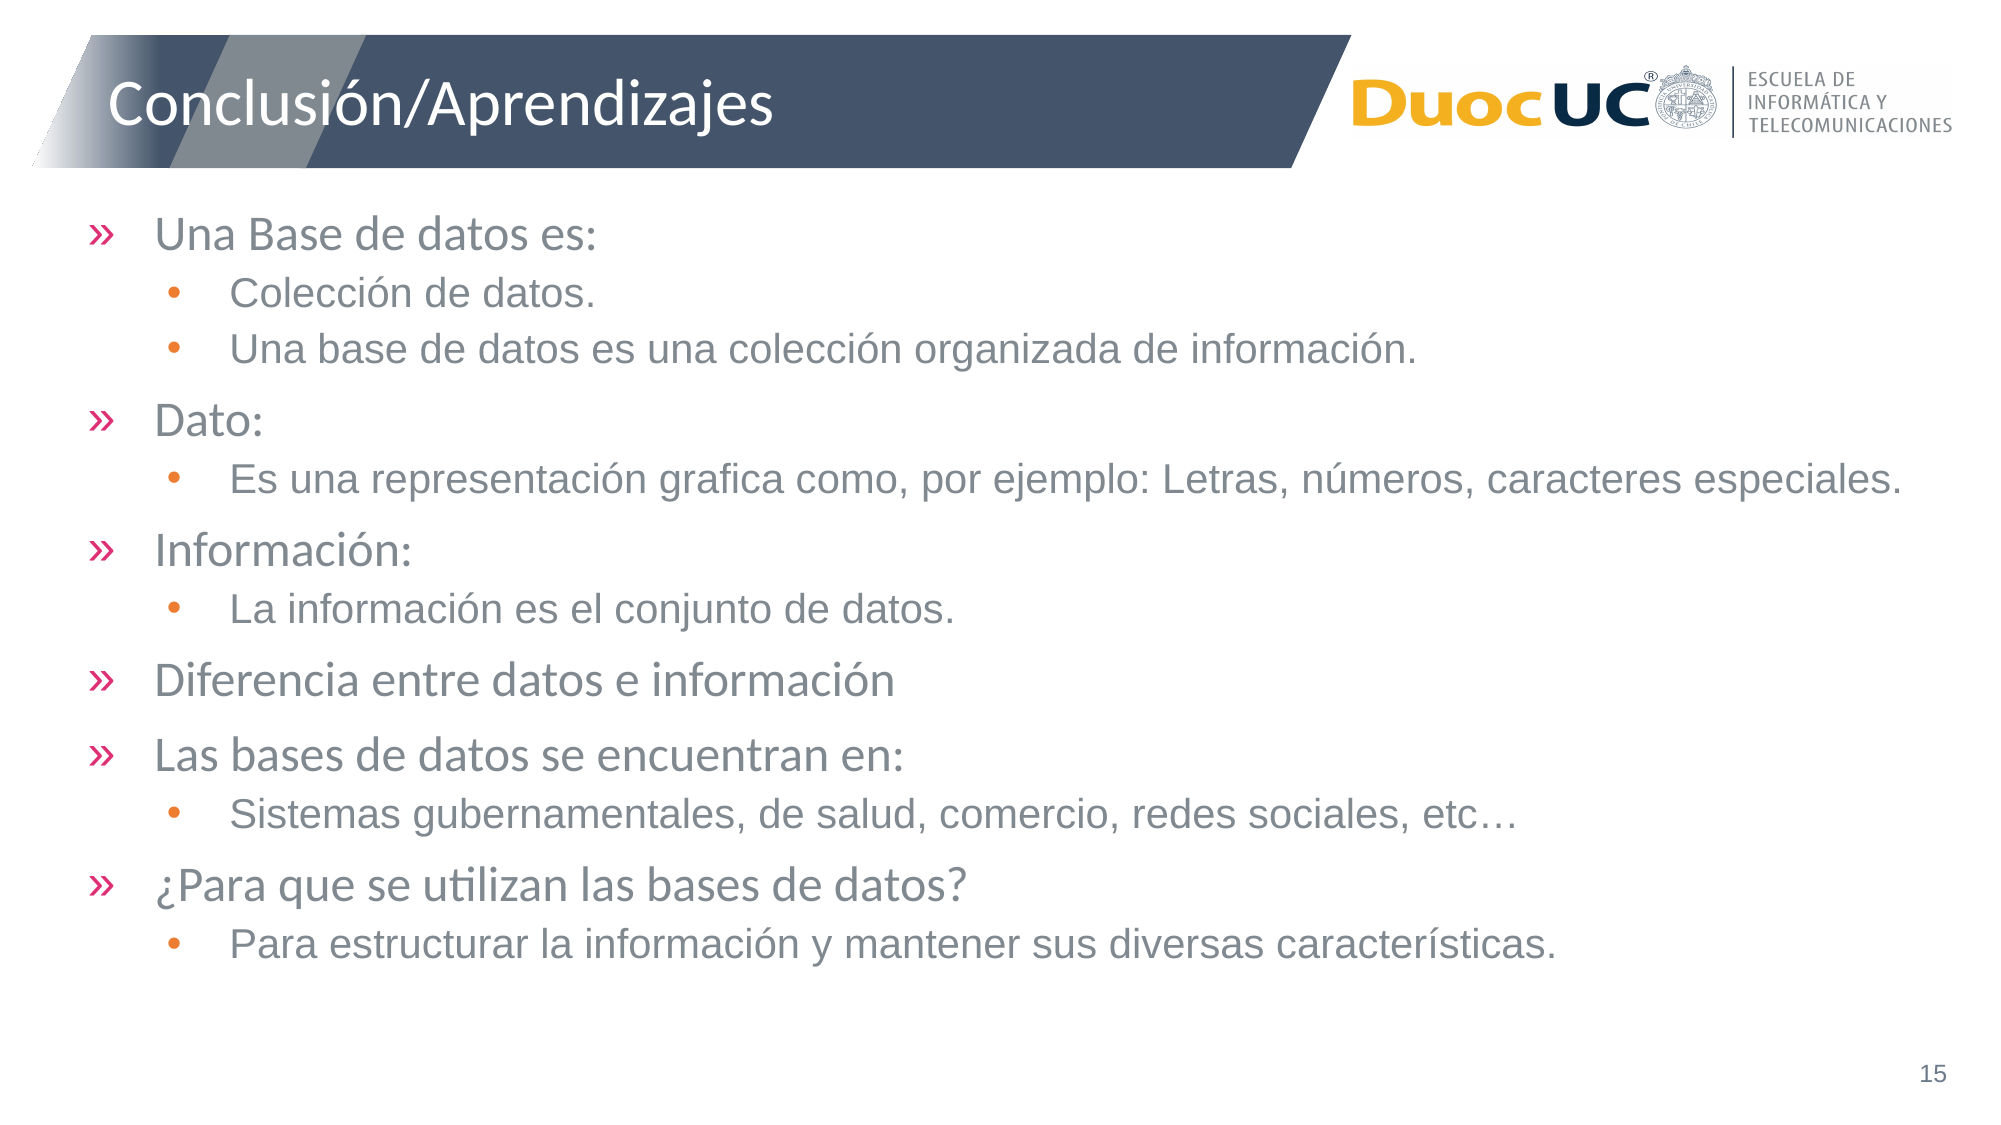

# Conclusión/Aprendizajes
Una Base de datos es:
Colección de datos.
Una base de datos es una colección organizada de información.
Dato:
Es una representación grafica como, por ejemplo: Letras, números, caracteres especiales.
Información:
La información es el conjunto de datos.
Diferencia entre datos e información
Las bases de datos se encuentran en:
Sistemas gubernamentales, de salud, comercio, redes sociales, etc…
¿Para que se utilizan las bases de datos?
Para estructurar la información y mantener sus diversas características.